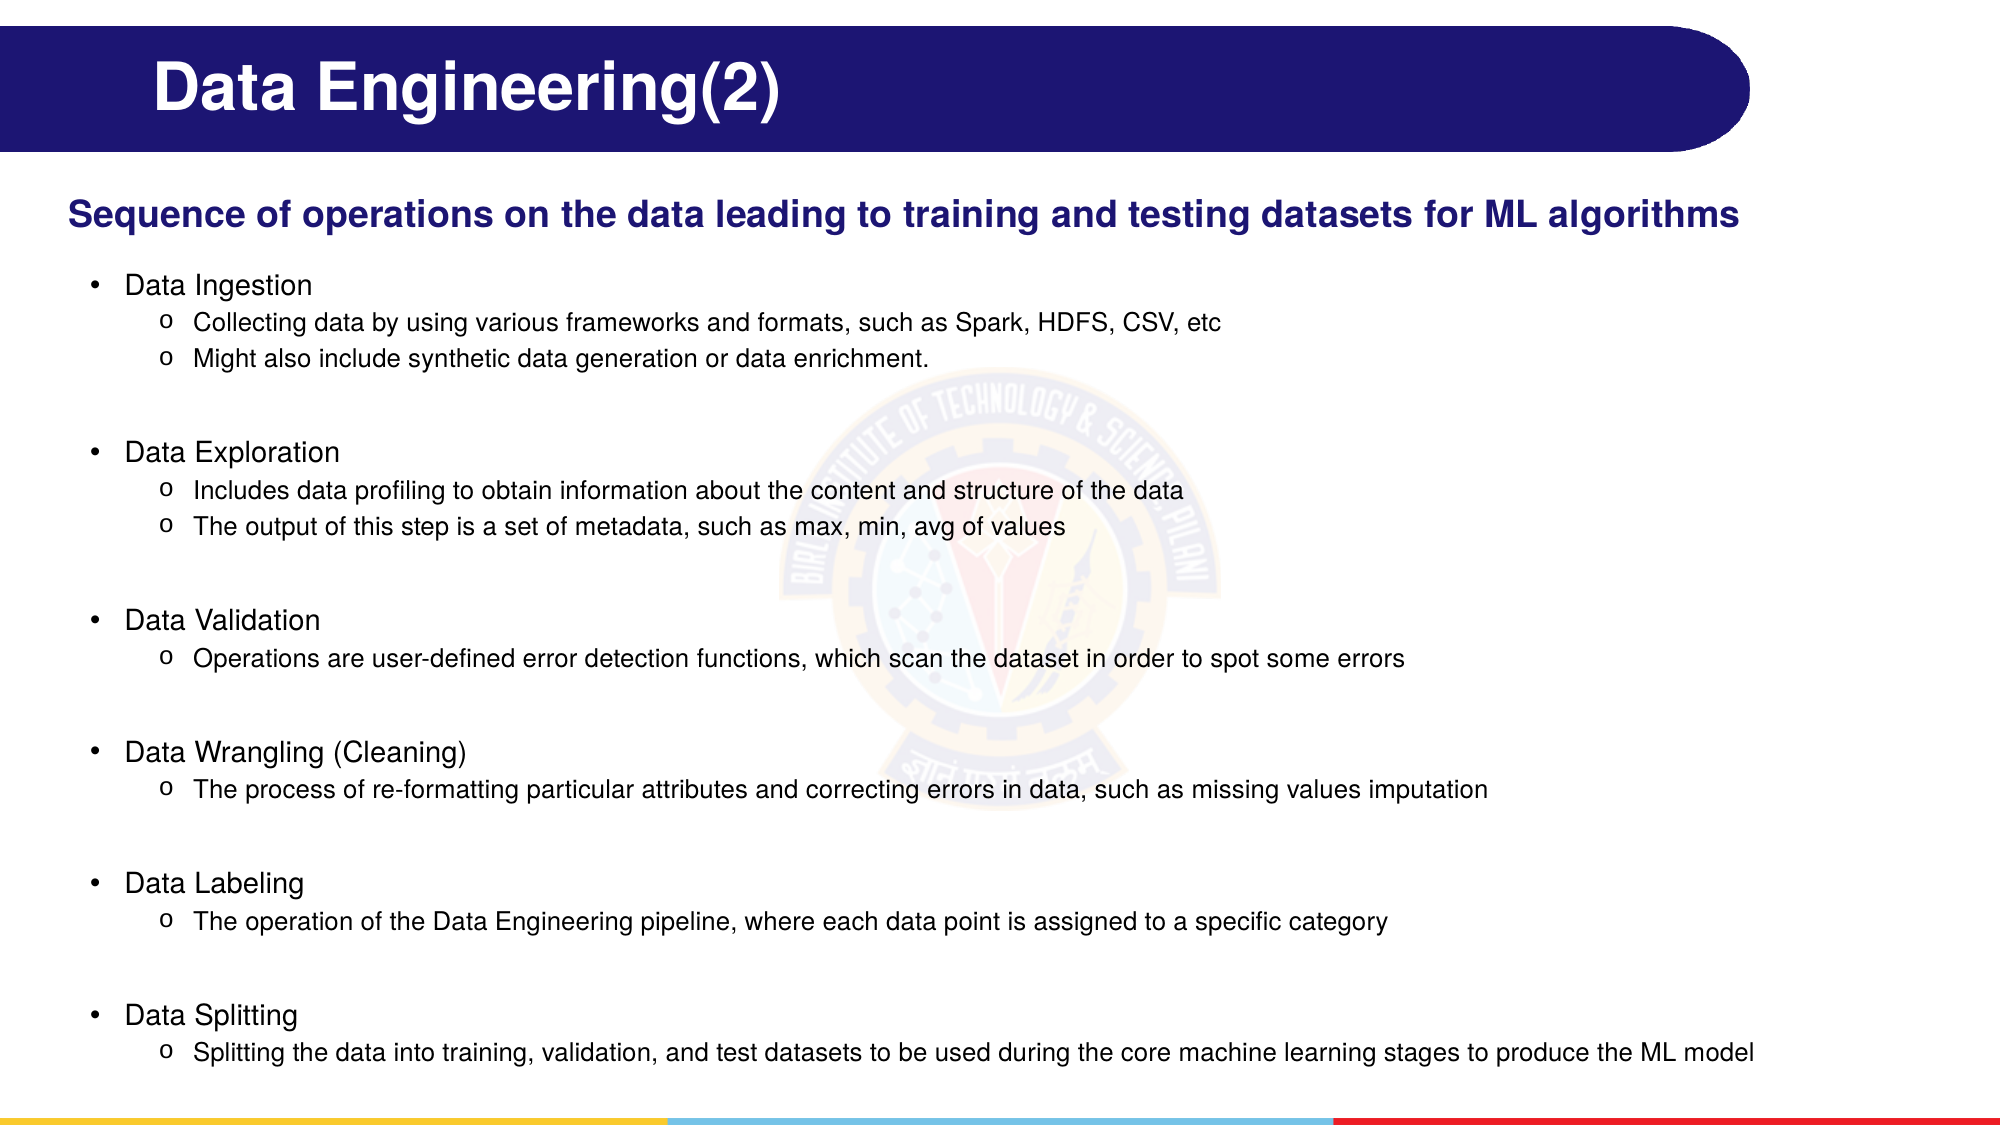

# Data Engineering(2)
Sequence of operations on the data leading to training and testing datasets for ML algorithms

Data Ingestion
Collecting data by using various frameworks and formats, such as Spark, HDFS, CSV, etc
Might also include synthetic data generation or data enrichment.

Data Exploration
Includes data profiling to obtain information about the content and structure of the data
The output of this step is a set of metadata, such as max, min, avg of values

Data Validation
Operations are user-defined error detection functions, which scan the dataset in order to spot some errors

Data Wrangling (Cleaning)
The process of re-formatting particular attributes and correcting errors in data, such as missing values imputation

Data Labeling
The operation of the Data Engineering pipeline, where each data point is assigned to a specific category

Data Splitting
Splitting the data into training, validation, and test datasets to be used during the core machine learning stages to produce the ML model